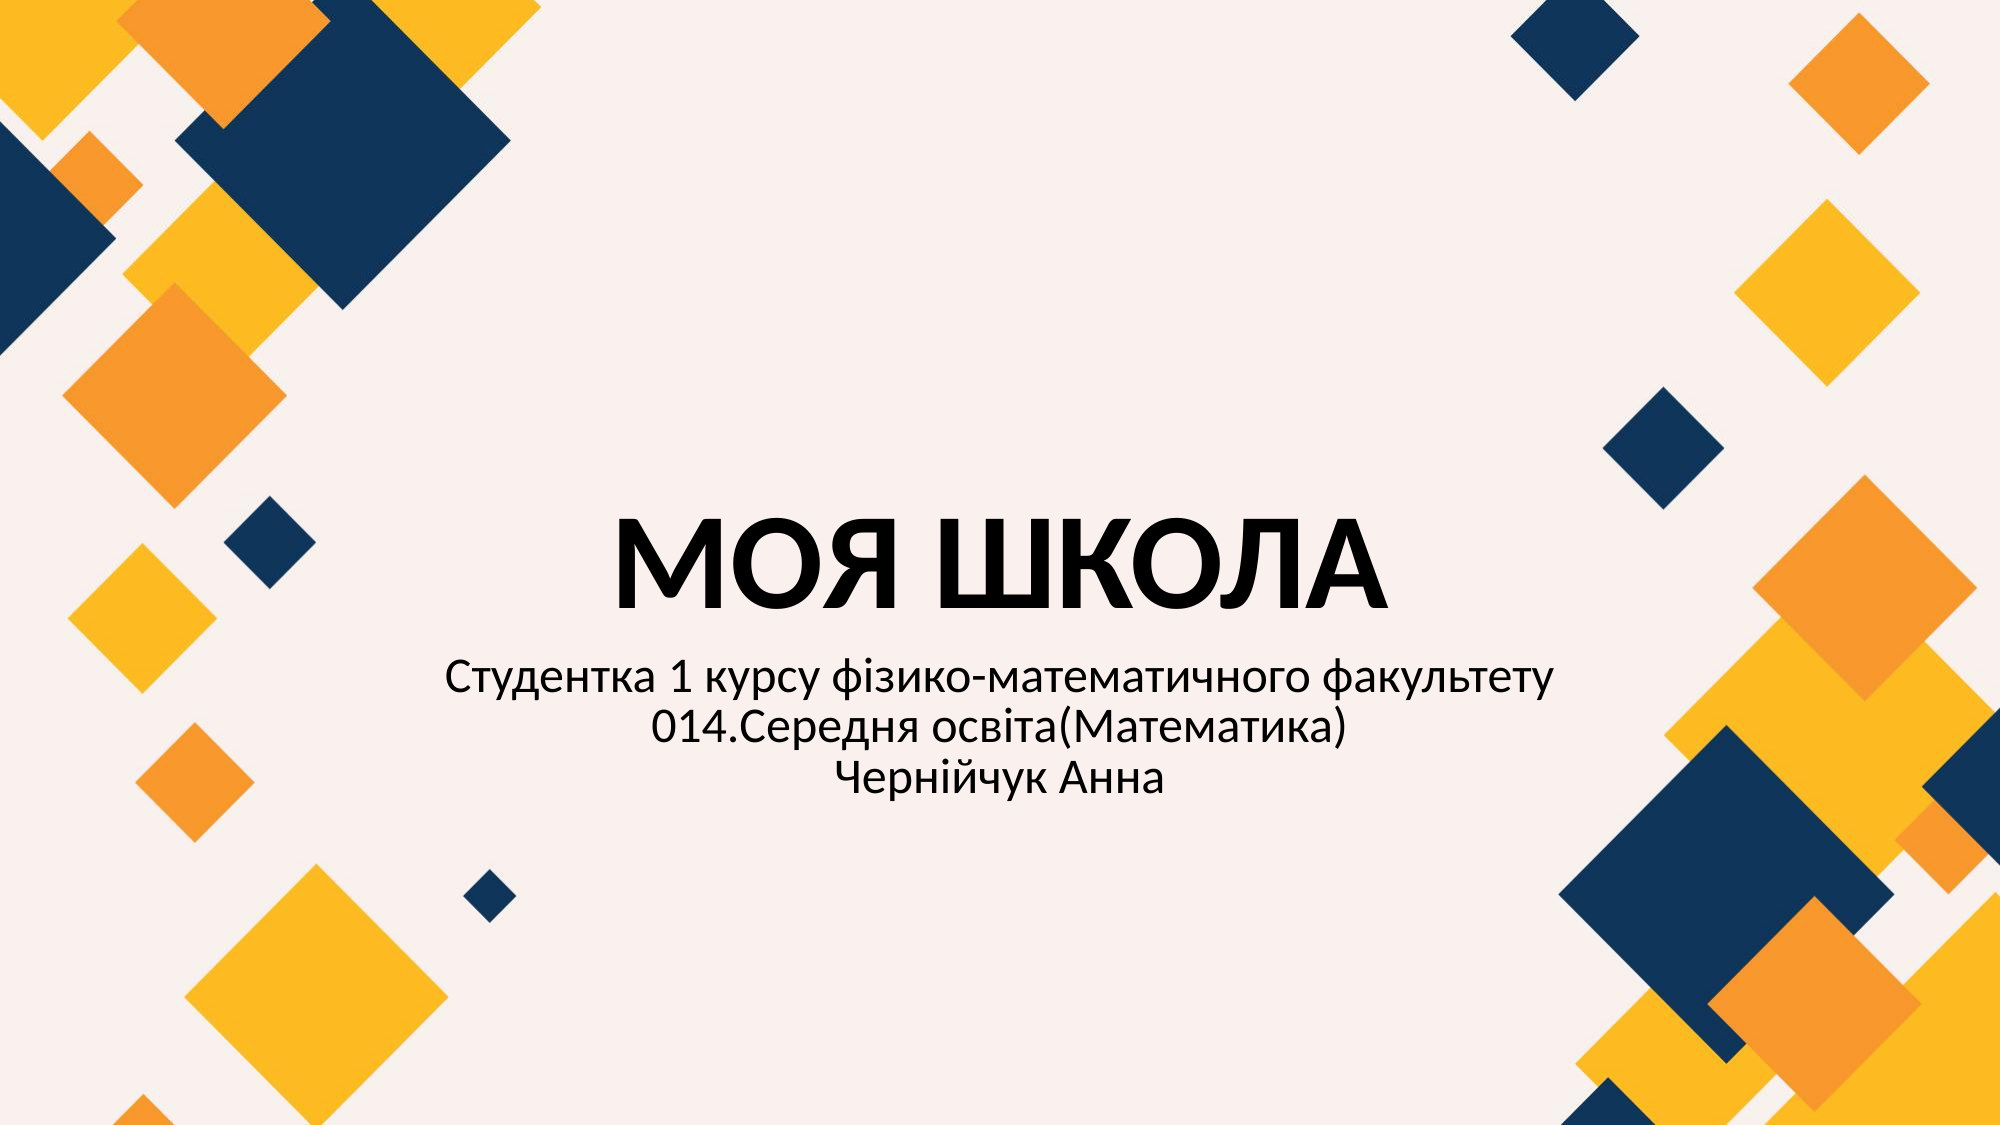

# МОЯ ШКОЛА
Студентка 1 курсу фізико-математичного факультету
014.Середня освіта(Математика)
Чернійчук Анна